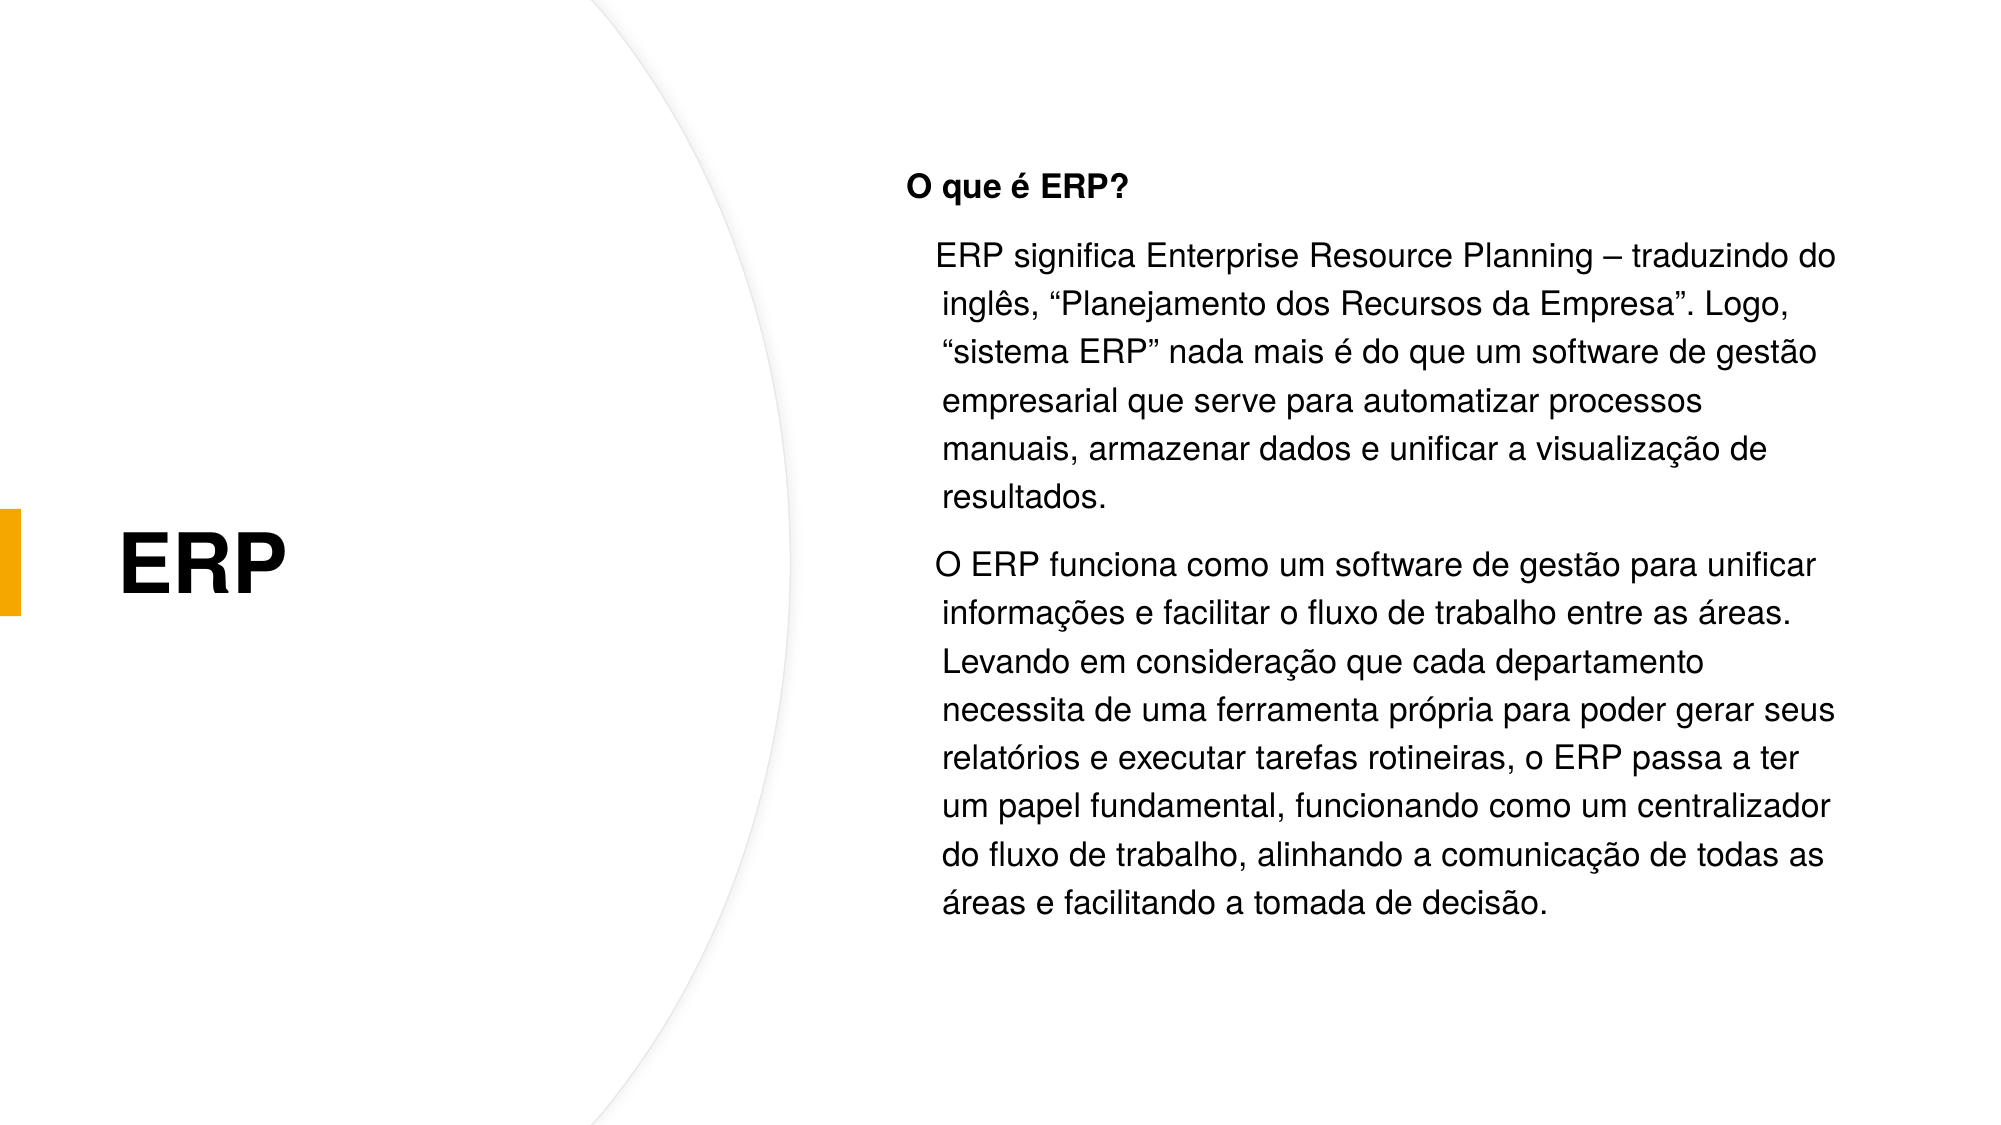

O que é ERP?
   ERP significa Enterprise Resource Planning – traduzindo do inglês, “Planejamento dos Recursos da Empresa”. Logo, “sistema ERP” nada mais é do que um software de gestão empresarial que serve para automatizar processos manuais, armazenar dados e unificar a visualização de resultados.
   O ERP funciona como um software de gestão para unificar informações e facilitar o fluxo de trabalho entre as áreas. Levando em consideração que cada departamento necessita de uma ferramenta própria para poder gerar seus relatórios e executar tarefas rotineiras, o ERP passa a ter um papel fundamental, funcionando como um centralizador do fluxo de trabalho, alinhando a comunicação de todas as áreas e facilitando a tomada de decisão.

# ERP